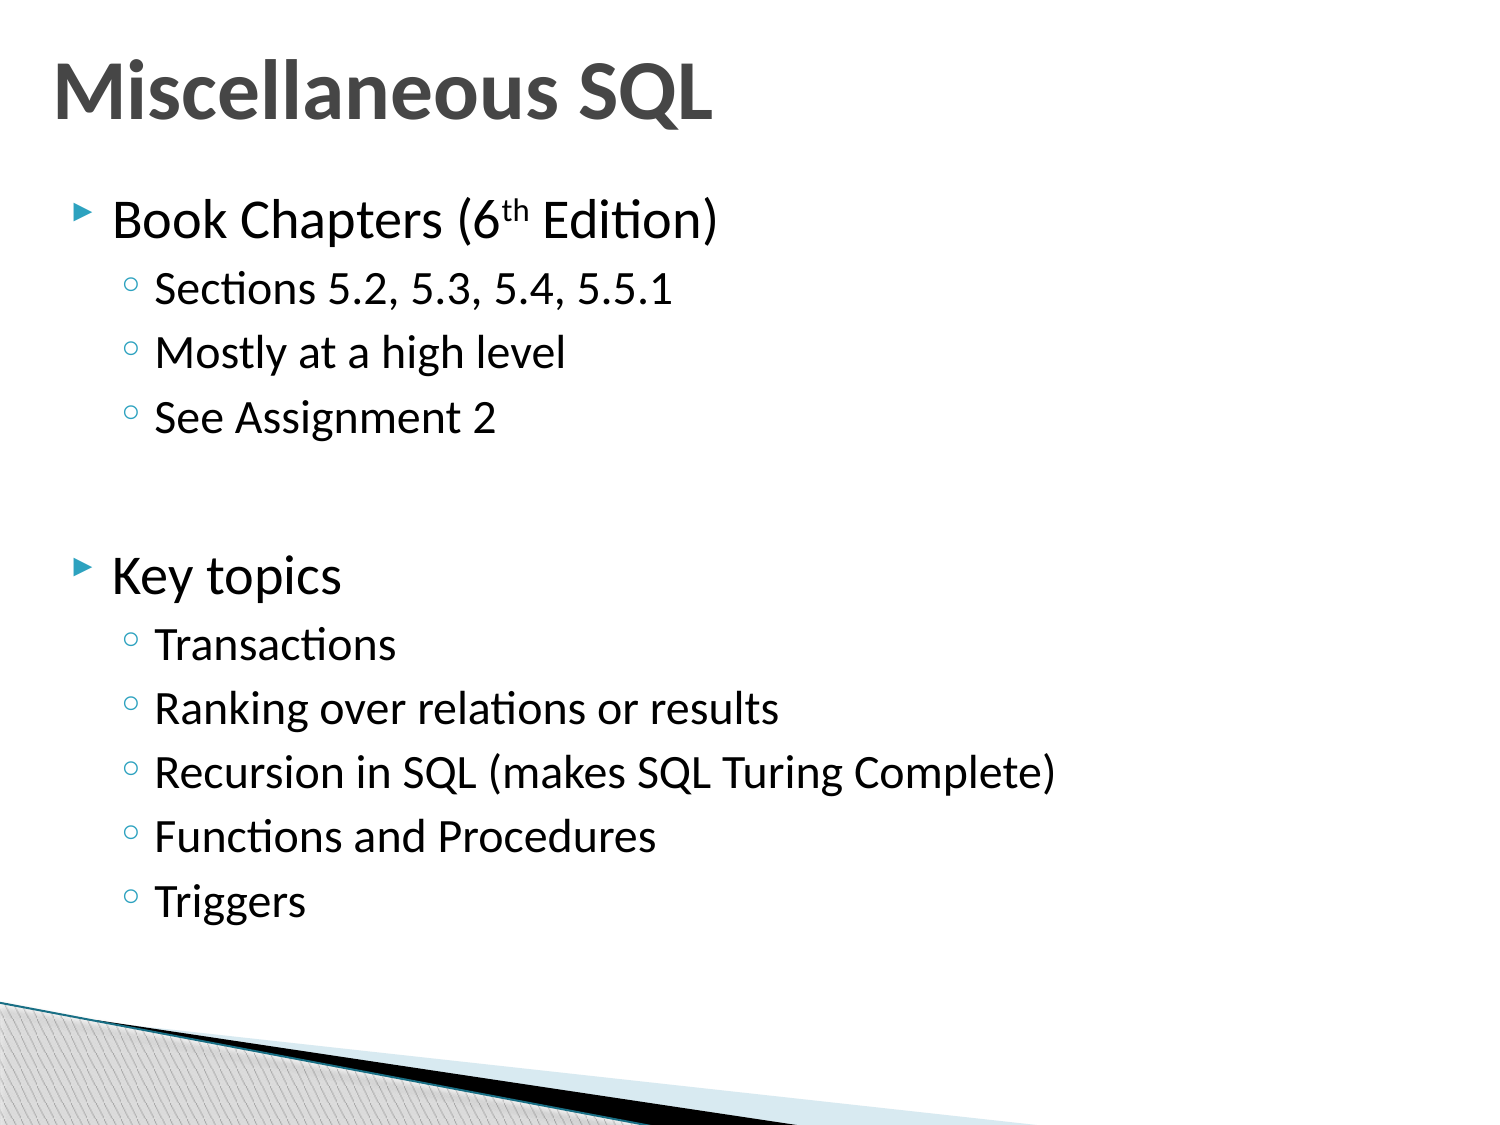

# Miscellaneous SQL
Book Chapters (6th Edition)
Sections 5.2, 5.3, 5.4, 5.5.1
Mostly at a high level
See Assignment 2

Key topics
Transactions
Ranking over relations or results
Recursion in SQL (makes SQL Turing Complete)
Functions and Procedures
Triggers